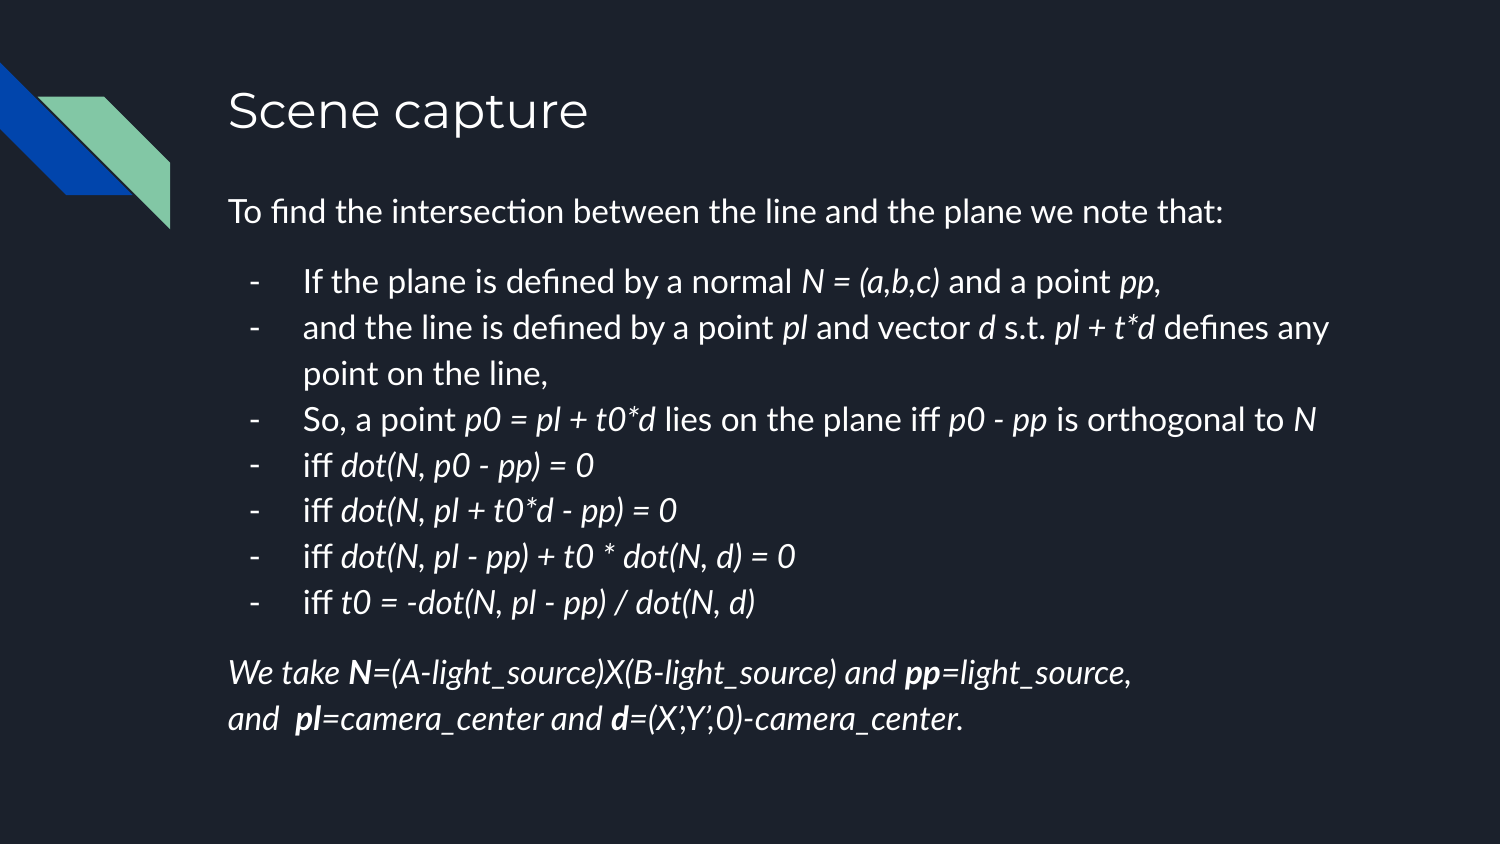

# Scene capture
To find the intersection between the line and the plane we note that:
If the plane is defined by a normal N = (a,b,c) and a point pp,
and the line is defined by a point pl and vector d s.t. pl + t*d defines any point on the line,
So, a point p0 = pl + t0*d lies on the plane iff p0 - pp is orthogonal to N
iff dot(N, p0 - pp) = 0
iff dot(N, pl + t0*d - pp) = 0
iff dot(N, pl - pp) + t0 * dot(N, d) = 0
iff t0 = -dot(N, pl - pp) / dot(N, d)
We take N=(A-light_source)X(B-light_source) and pp=light_source,
and  pl=camera_center and d=(X’,Y’,0)-camera_center.